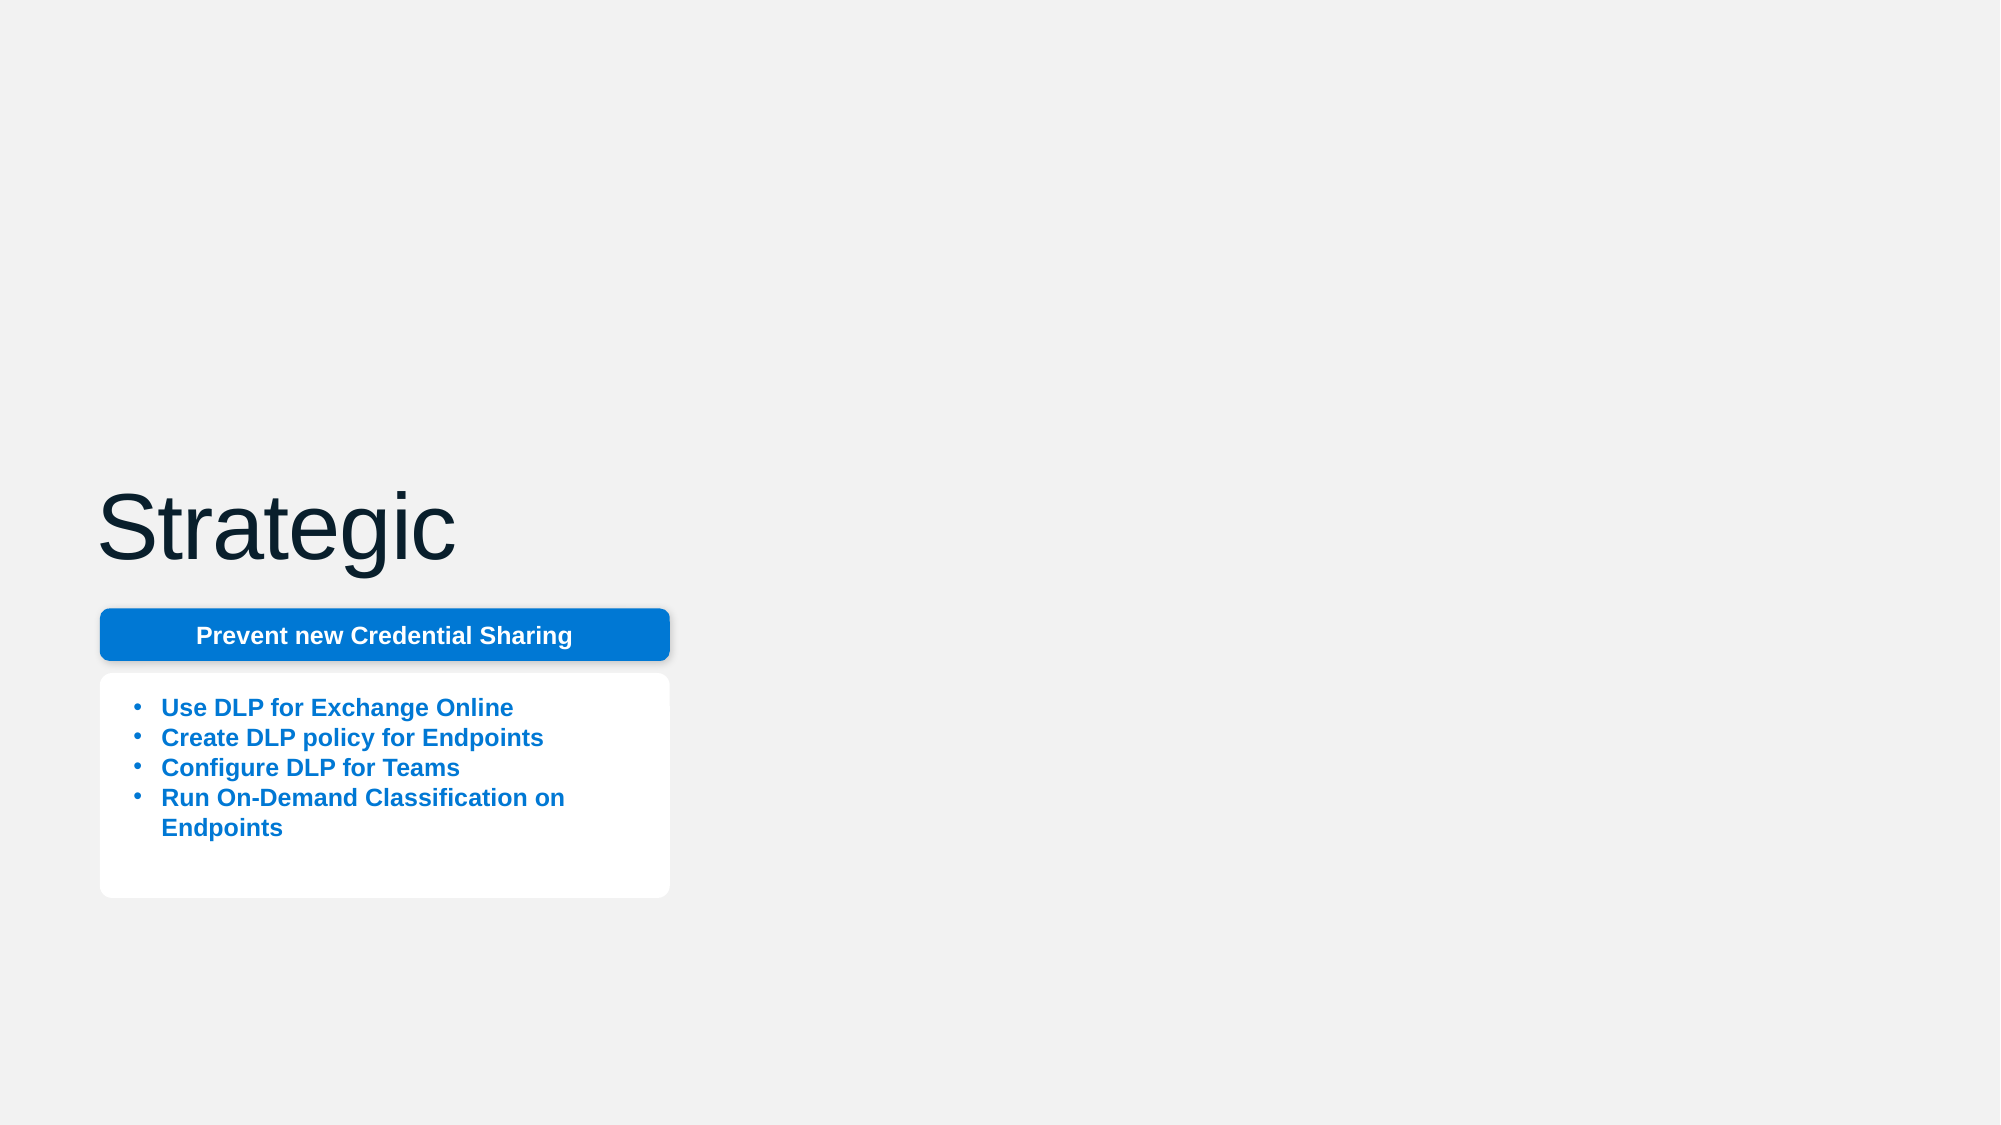

# Strategic
Prevent new Credential Sharing
Use DLP for Exchange Online
Create DLP policy for Endpoints
Configure DLP for Teams
Run On-Demand Classification on Endpoints